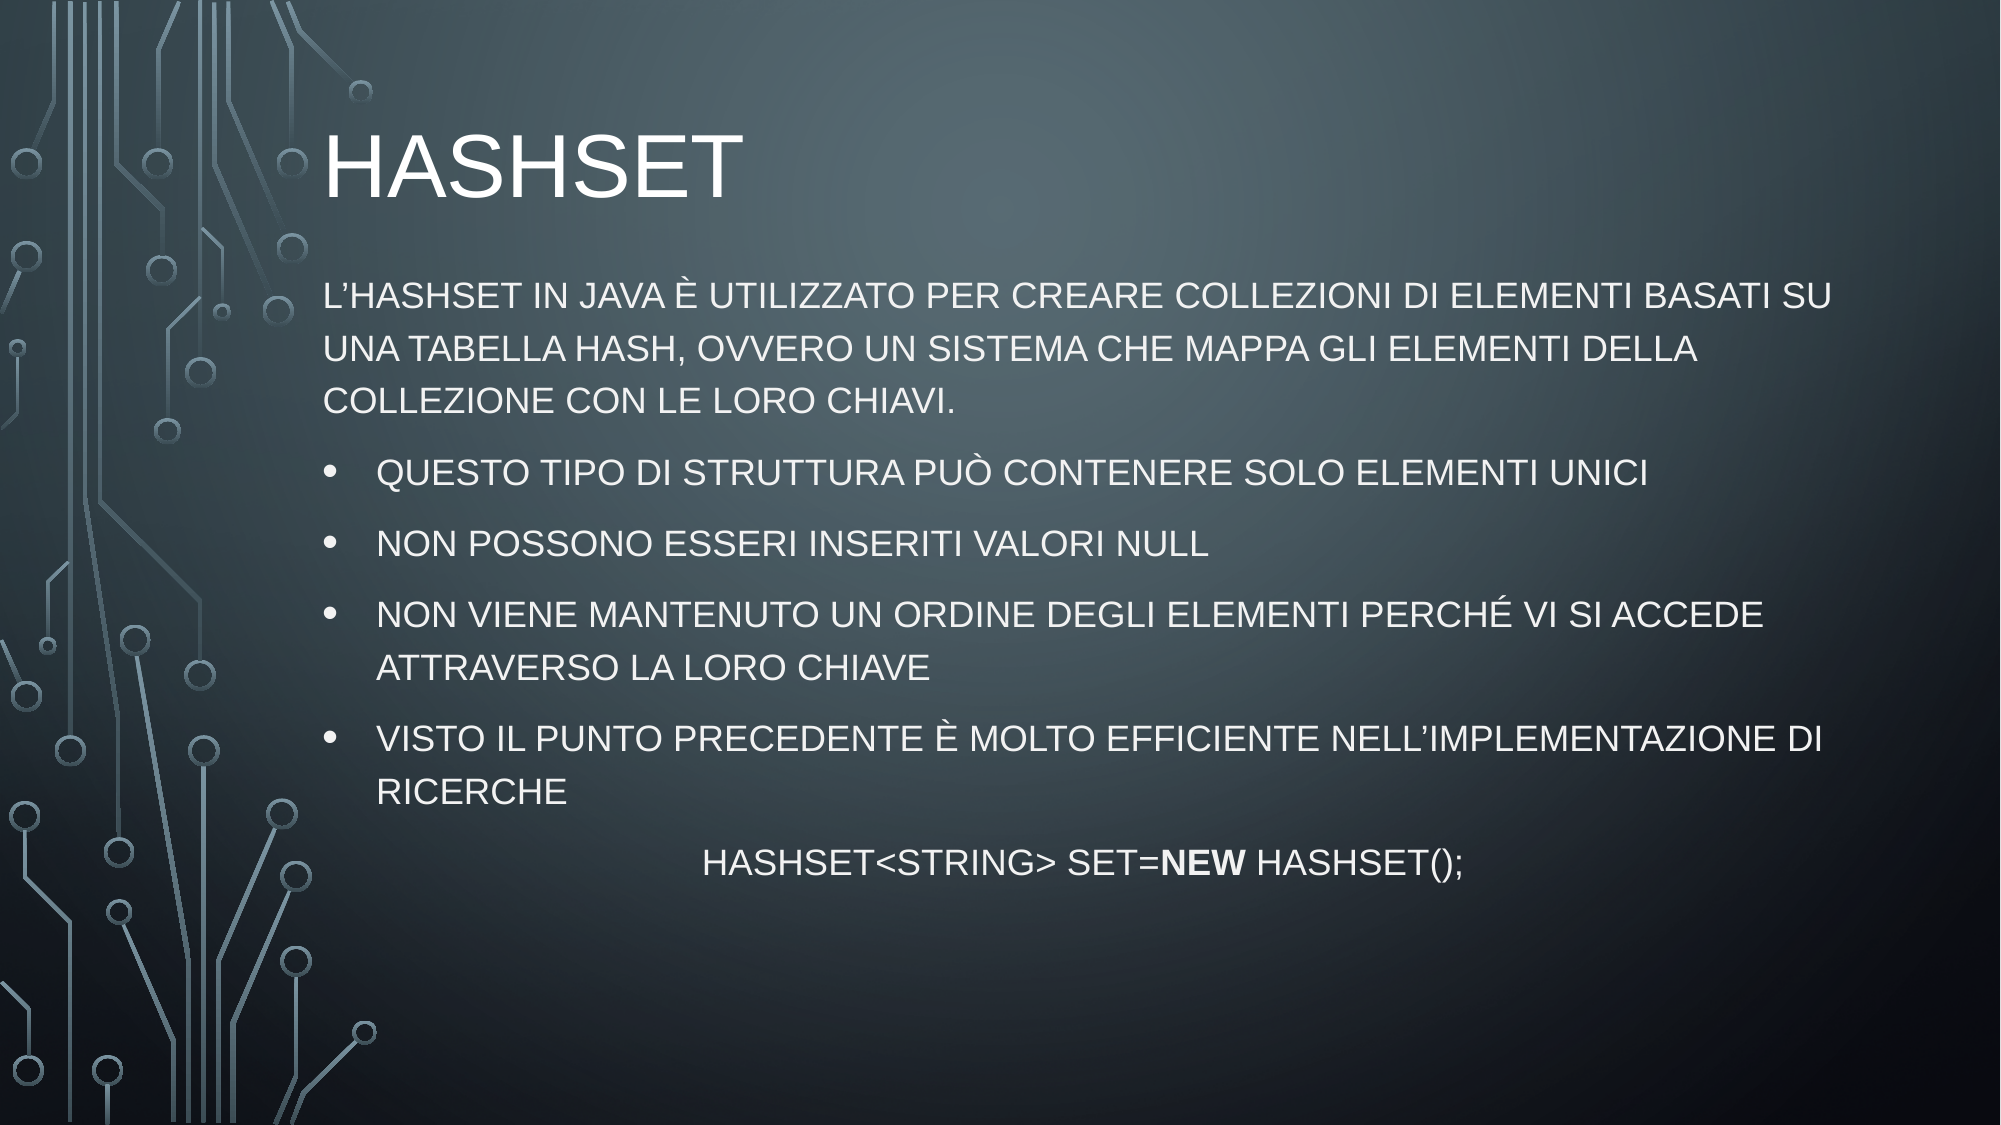

# hashset
L’hashset in java è utilizzato per creare collezioni di elementi basati su una tabella hash, ovvero un sistema che mappa gli elementi della collezione con le loro chiavi.
Questo tipo di struttura può contenere solo elementi unici
Non possono esseri inseriti valori null
Non viene mantenuto un ordine degli elementi perché vi si accede attraverso la loro chiave
Visto il punto precedente è molto efficiente nell’implementazione di ricerche
 HashSet<String> set=new HashSet();